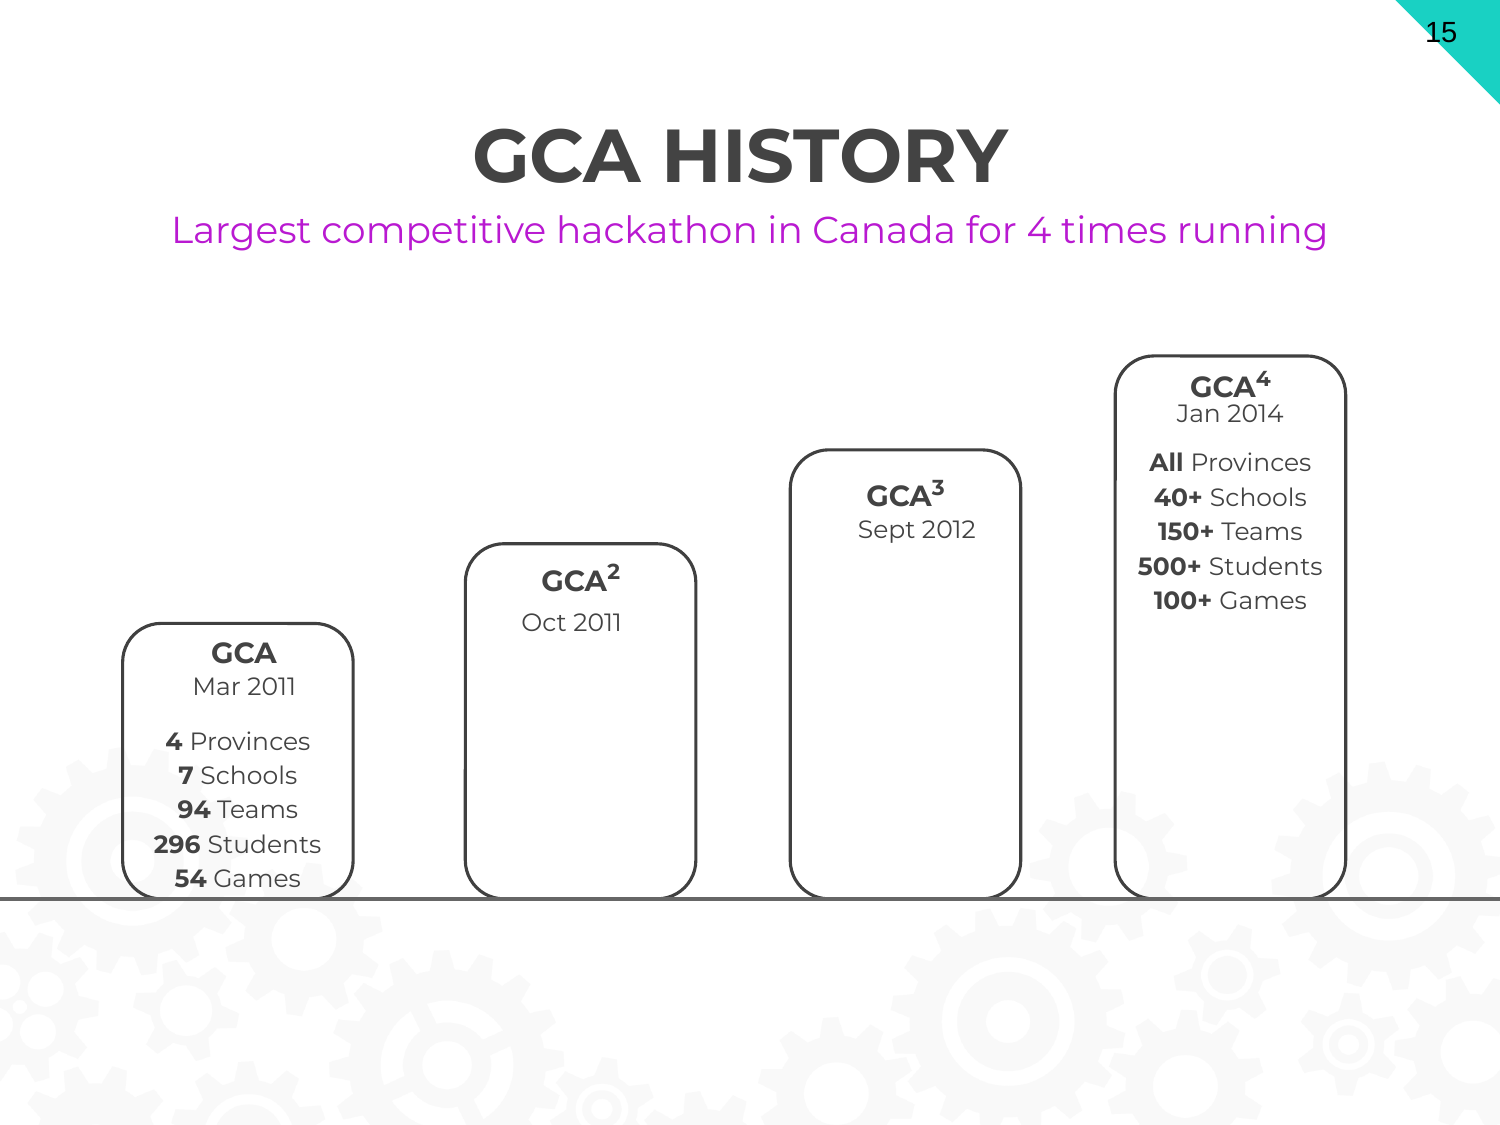

15
# GCA HISTORY
Largest competitive hackathon in Canada for 4 times running
GCA4

Jan 2014
All Provinces
40+ Schools
150+ Teams
500+ Students
100+ Games

GCA3
Sept 2012
GCA2

Oct 2011
GCA

Mar 2011
4 Provinces
7 Schools
94 Teams
296 Students
54 Games
Oct 2011